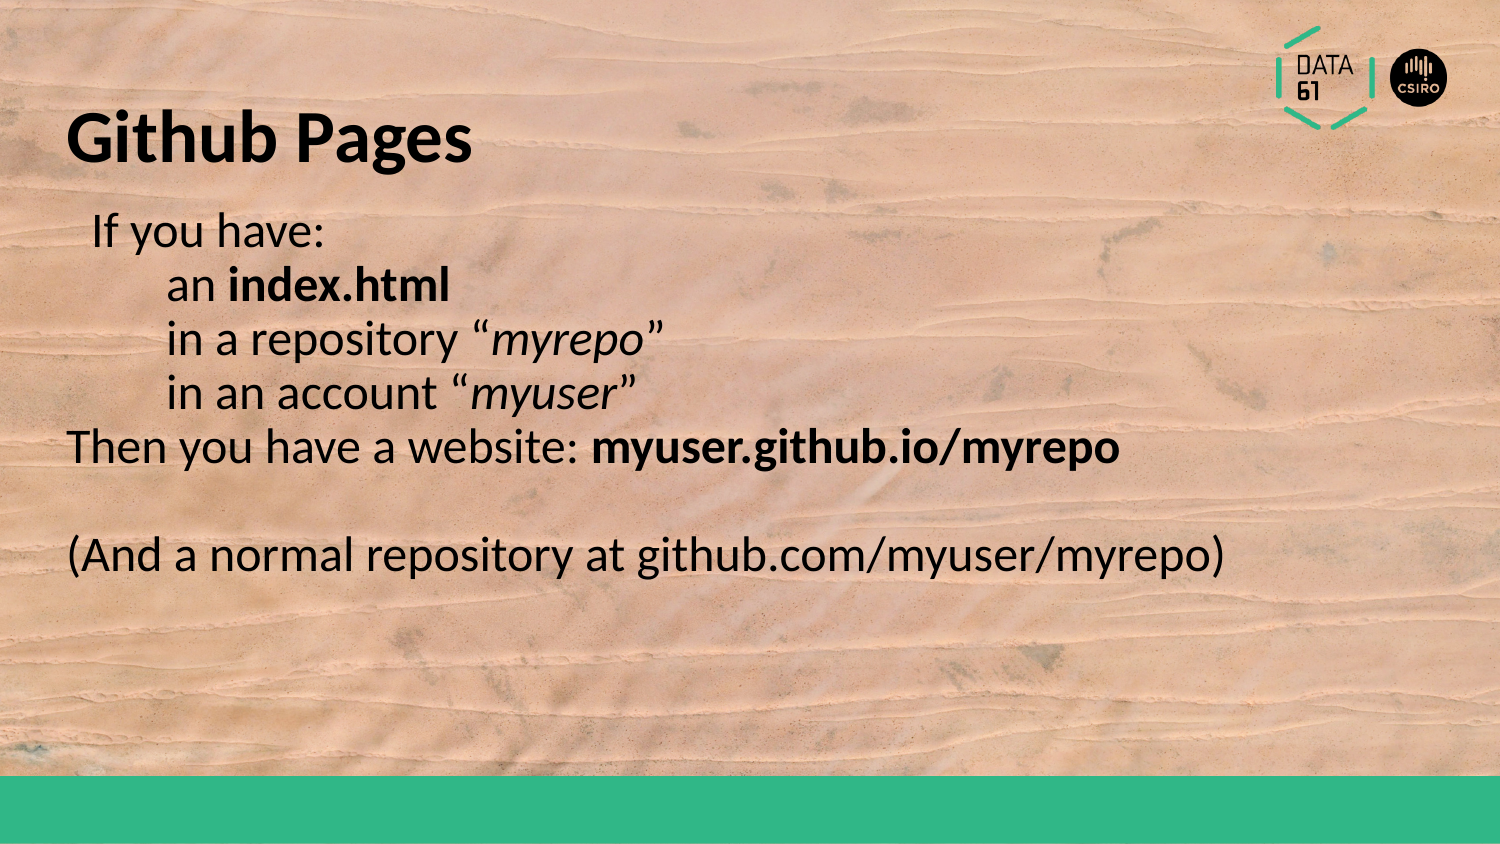

# Github Pages
If you have:
an index.html
in a repository “myrepo”
in an account “myuser”
Then you have a website: myuser.github.io/myrepo
(And a normal repository at github.com/myuser/myrepo)